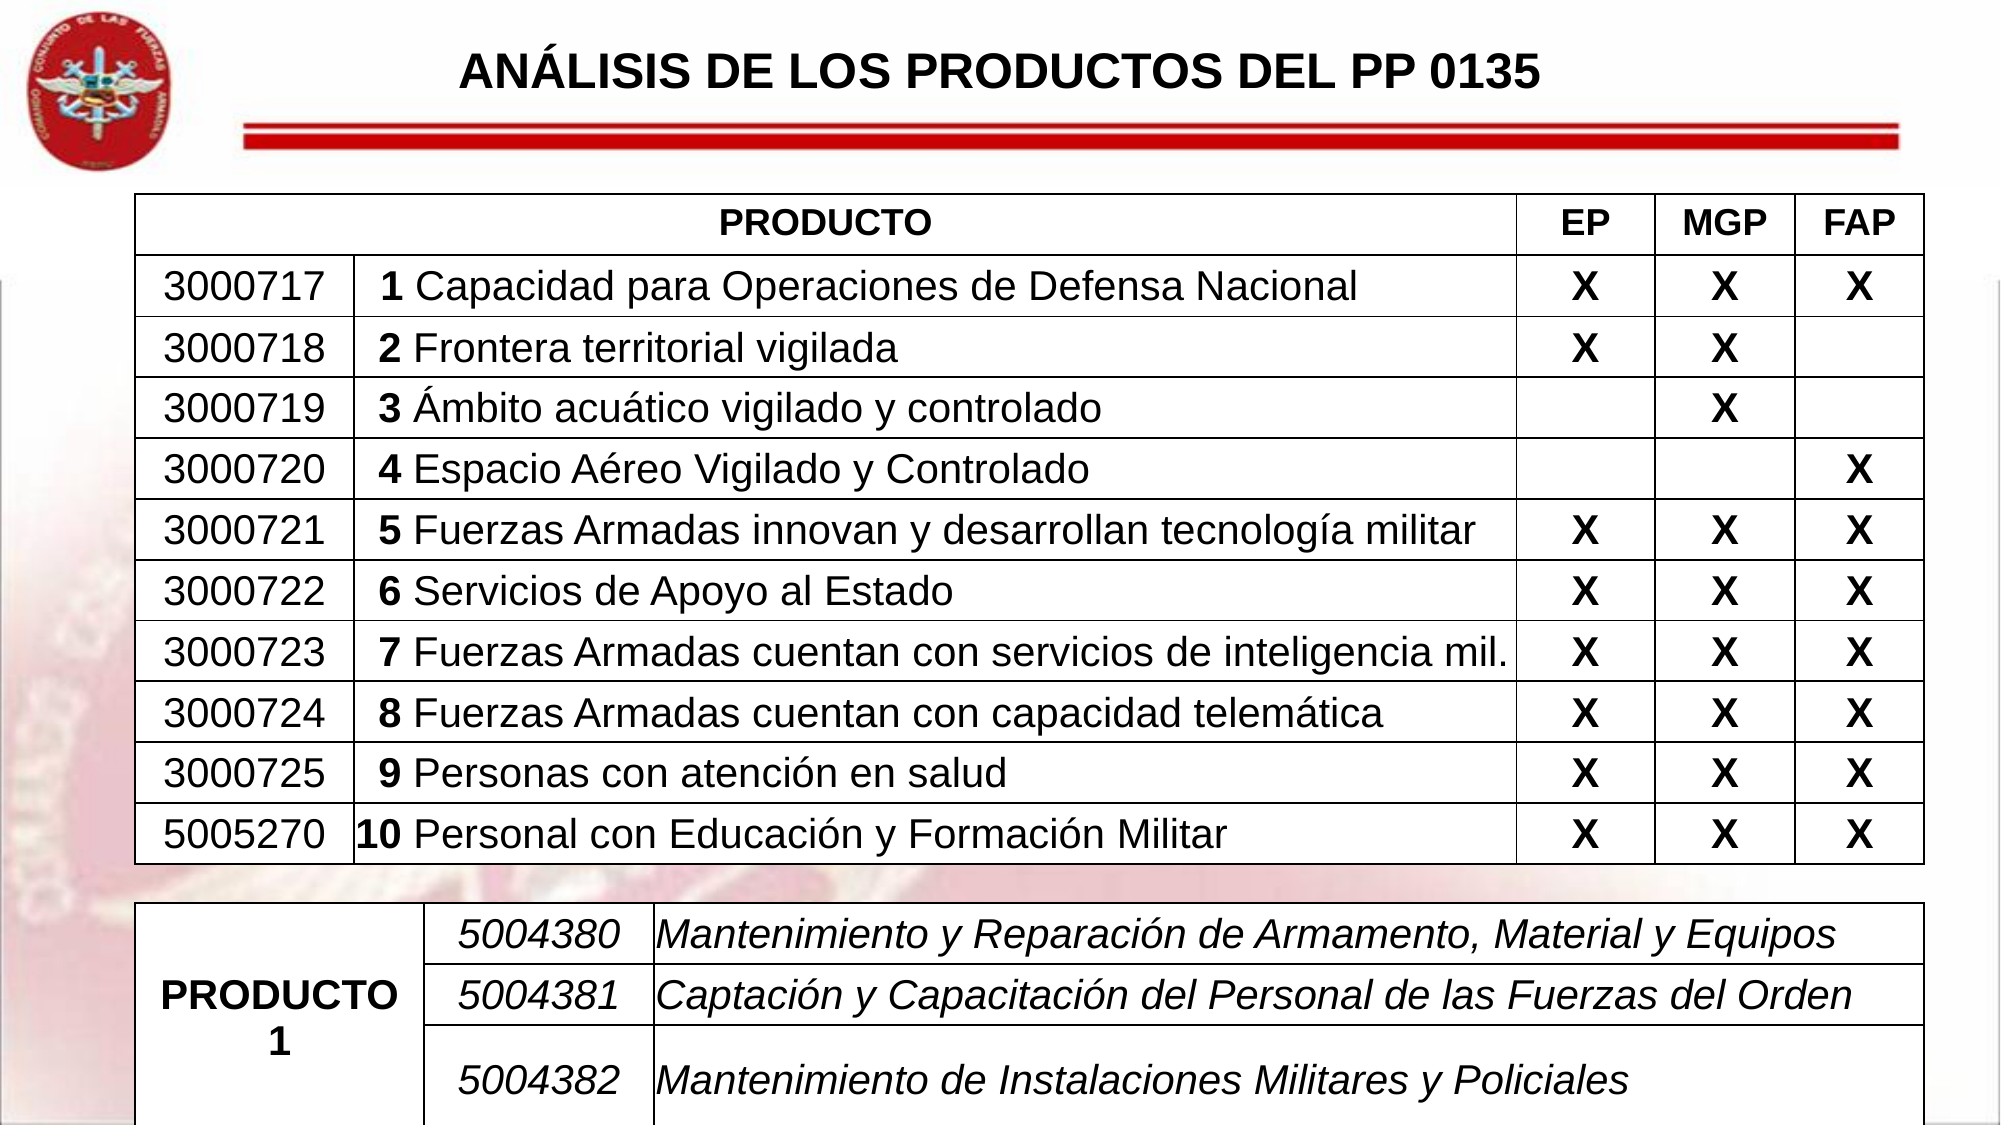

# ANÁLISIS DE LOS PRODUCTOS DEL PP 0135
| PRODUCTO |  | EP | MGP | FAP |
| --- | --- | --- | --- | --- |
| 3000717 | 1 Capacidad para Operaciones de Defensa Nacional | X | X | X |
| 3000718 | 2 Frontera territorial vigilada | X | X |  |
| 3000719 | 3 Ámbito acuático vigilado y controlado |  | X |  |
| 3000720 | 4 Espacio Aéreo Vigilado y Controlado |  |  | X |
| 3000721 | 5 Fuerzas Armadas innovan y desarrollan tecnología militar | X | X | X |
| 3000722 | 6 Servicios de Apoyo al Estado | X | X | X |
| 3000723 | 7 Fuerzas Armadas cuentan con servicios de inteligencia mil. | X | X | X |
| 3000724 | 8 Fuerzas Armadas cuentan con capacidad telemática | X | X | X |
| 3000725 | 9 Personas con atención en salud | X | X | X |
| 5005270 | 10 Personal con Educación y Formación Militar | X | X | X |
| PRODUCTO 1 | 5004380 | Mantenimiento y Reparación de Armamento, Material y Equipos |
| --- | --- | --- |
|  | 5004381 | Captación y Capacitación del Personal de las Fuerzas del Orden |
|  | 5004382 | Mantenimiento de Instalaciones Militares y Policiales |